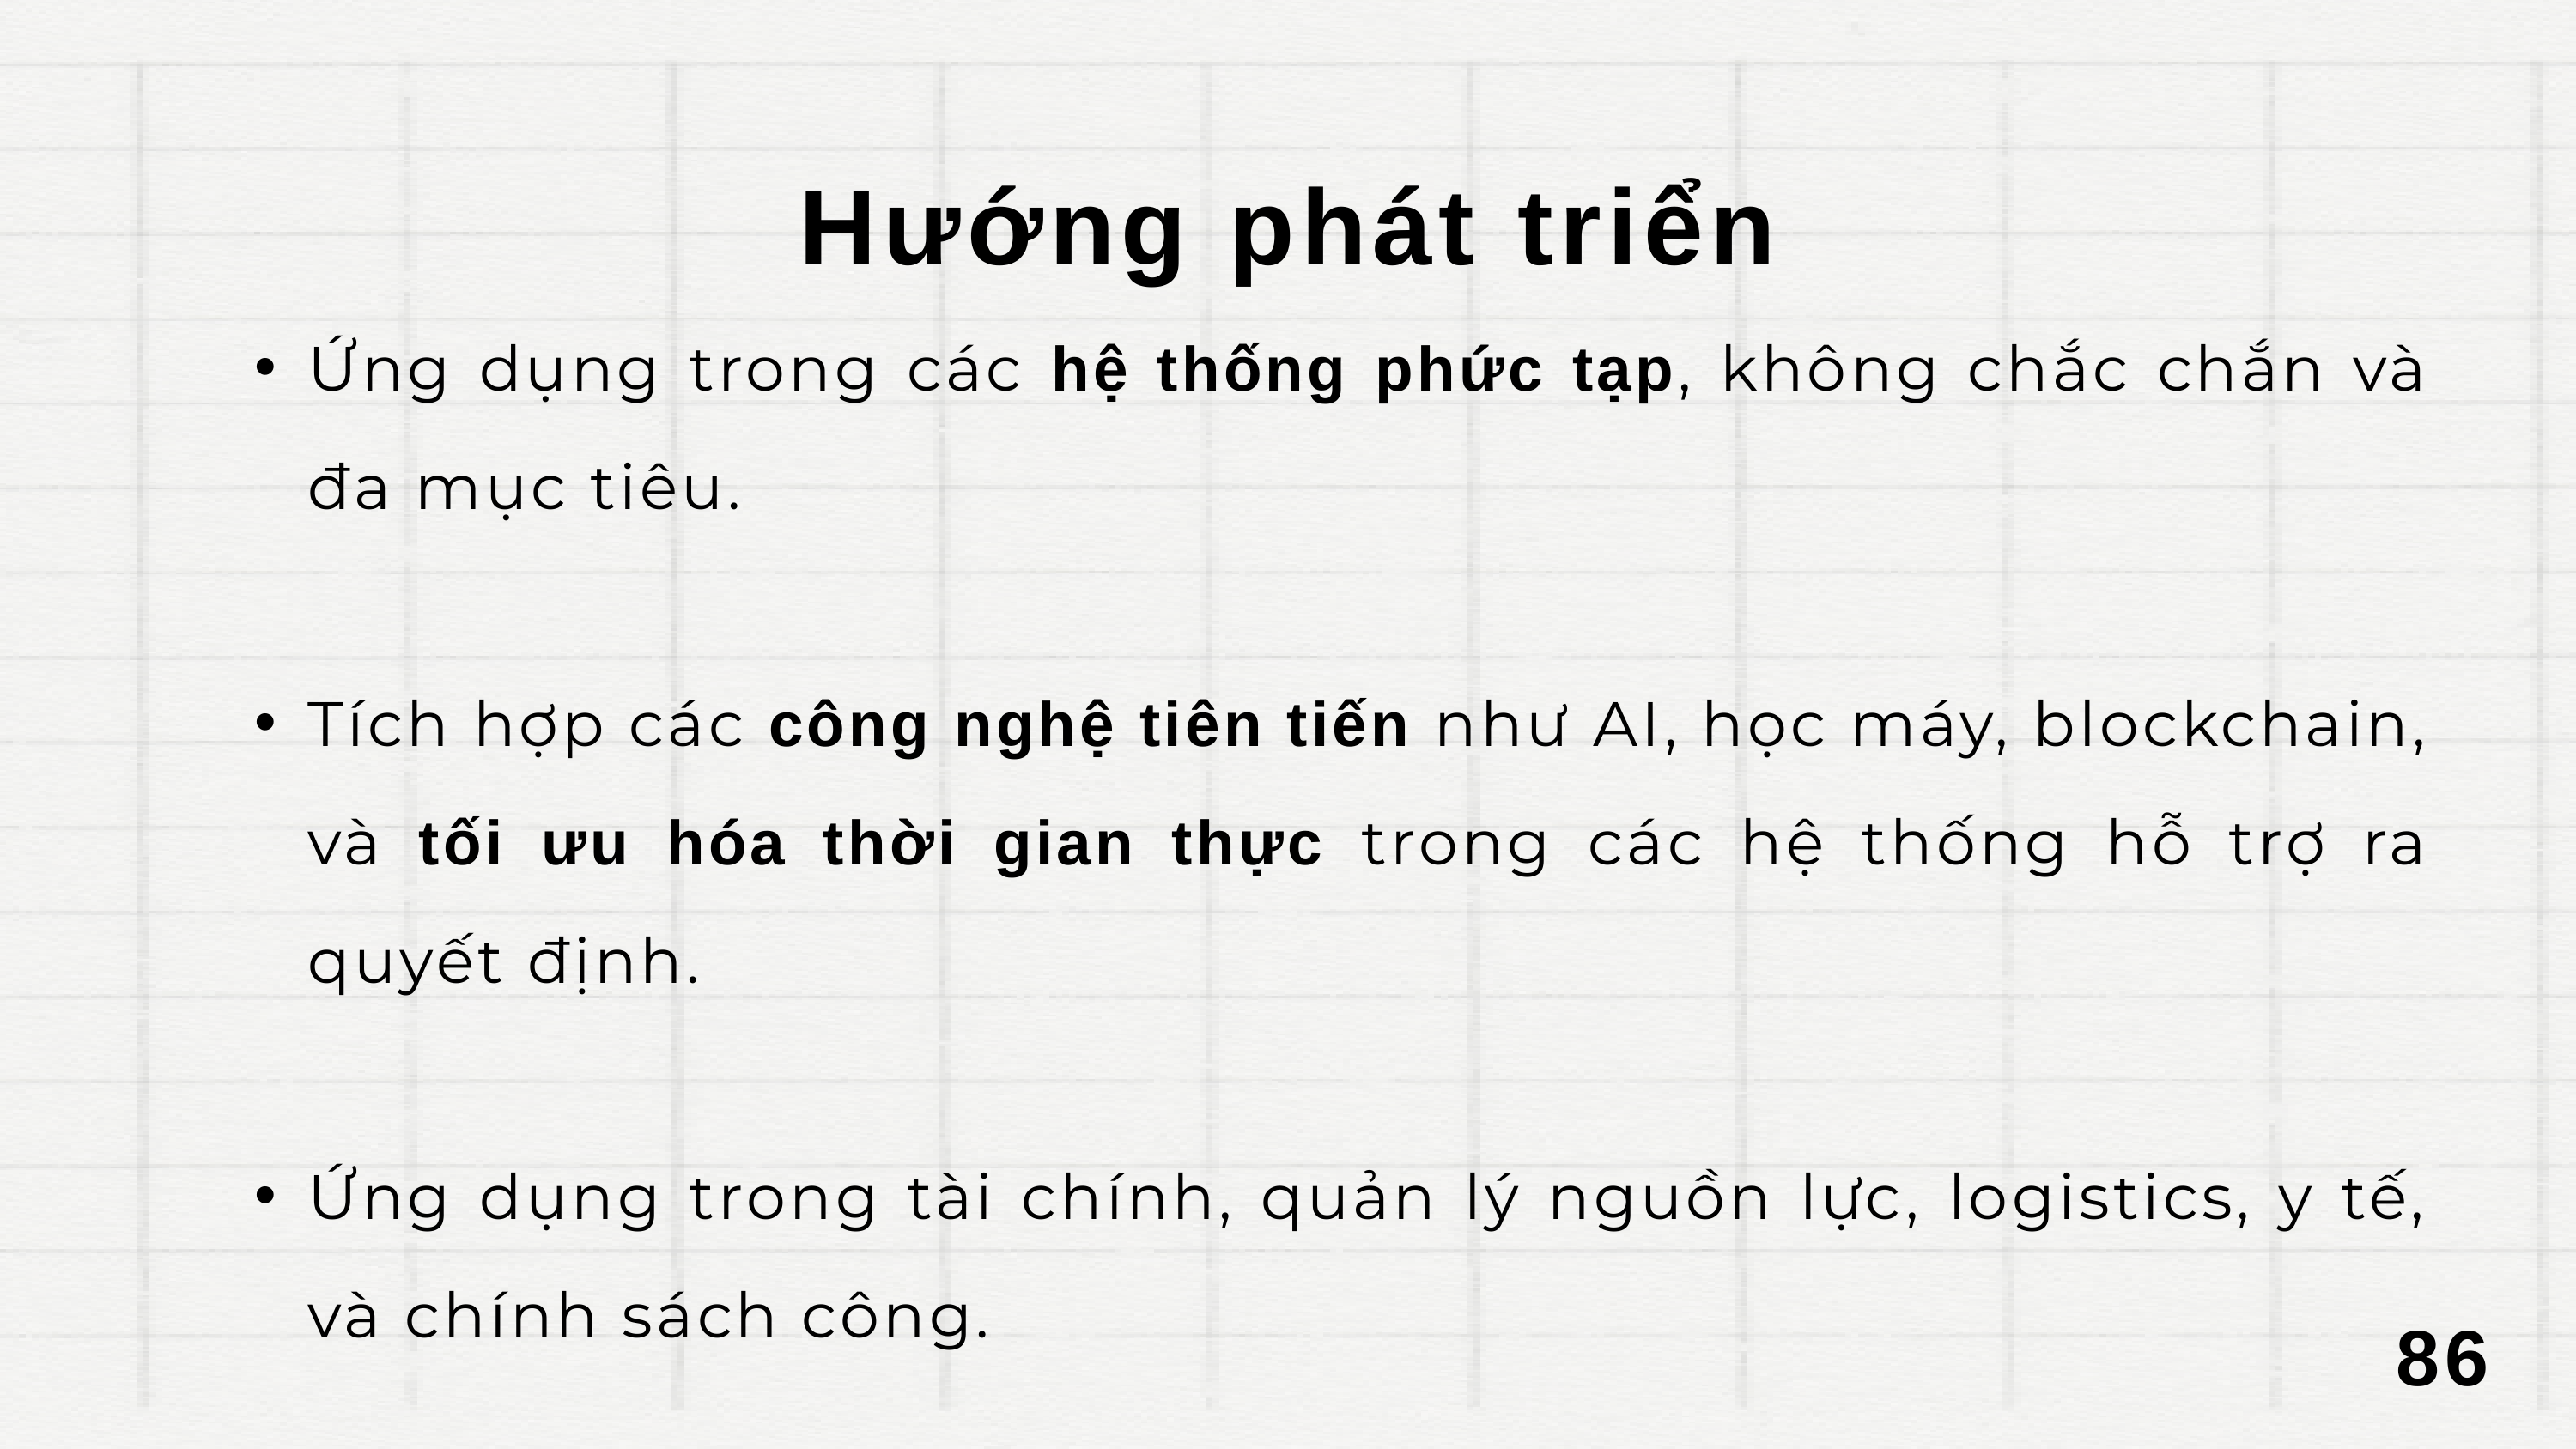

Hướng phát triển
Ứng dụng trong các hệ thống phức tạp, không chắc chắn và đa mục tiêu.

Tích hợp các công nghệ tiên tiến như AI, học máy, blockchain, và tối ưu hóa thời gian thực trong các hệ thống hỗ trợ ra quyết định.

Ứng dụng trong tài chính, quản lý nguồn lực, logistics, y tế, và chính sách công.

86